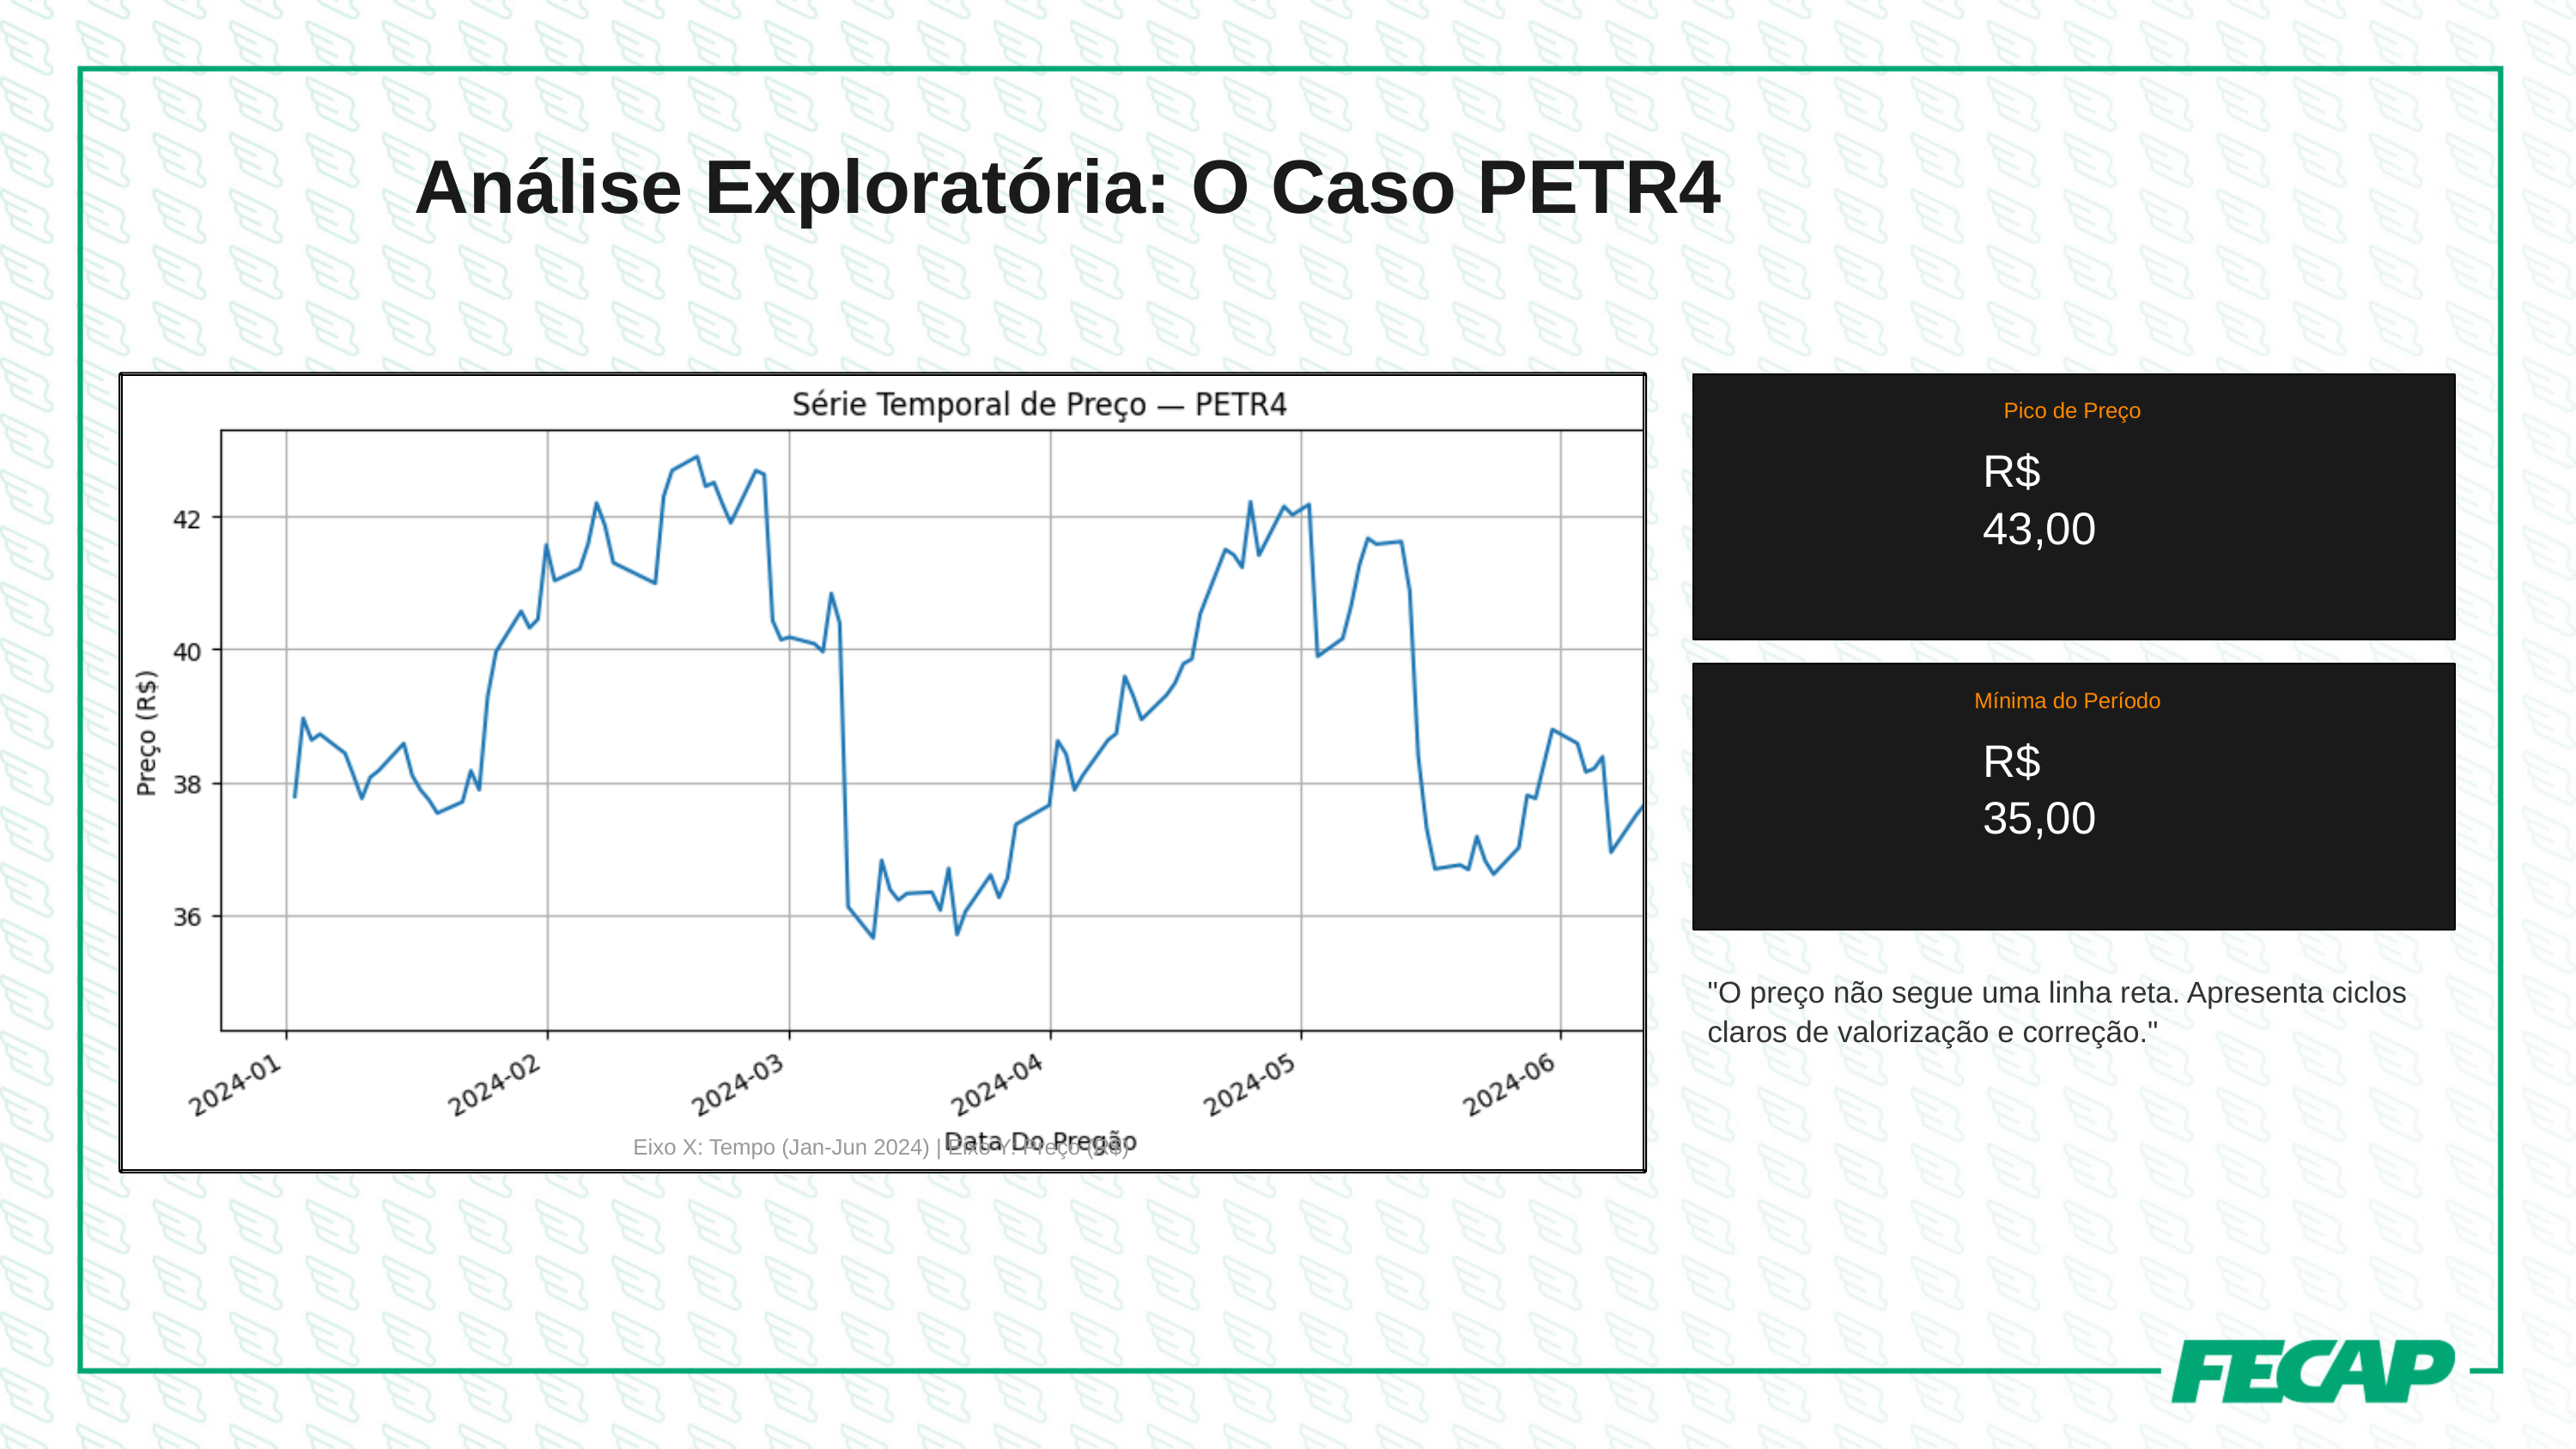

Análise Exploratória: O Caso PETR4

Pico de Preço
R$ 43,00

Mínima do Período
R$ 35,00
"O preço não segue uma linha reta. Apresenta ciclos claros de valorização e correção."
Eixo X: Tempo (Jan-Jun 2024) | Eixo Y: Preço (R$)